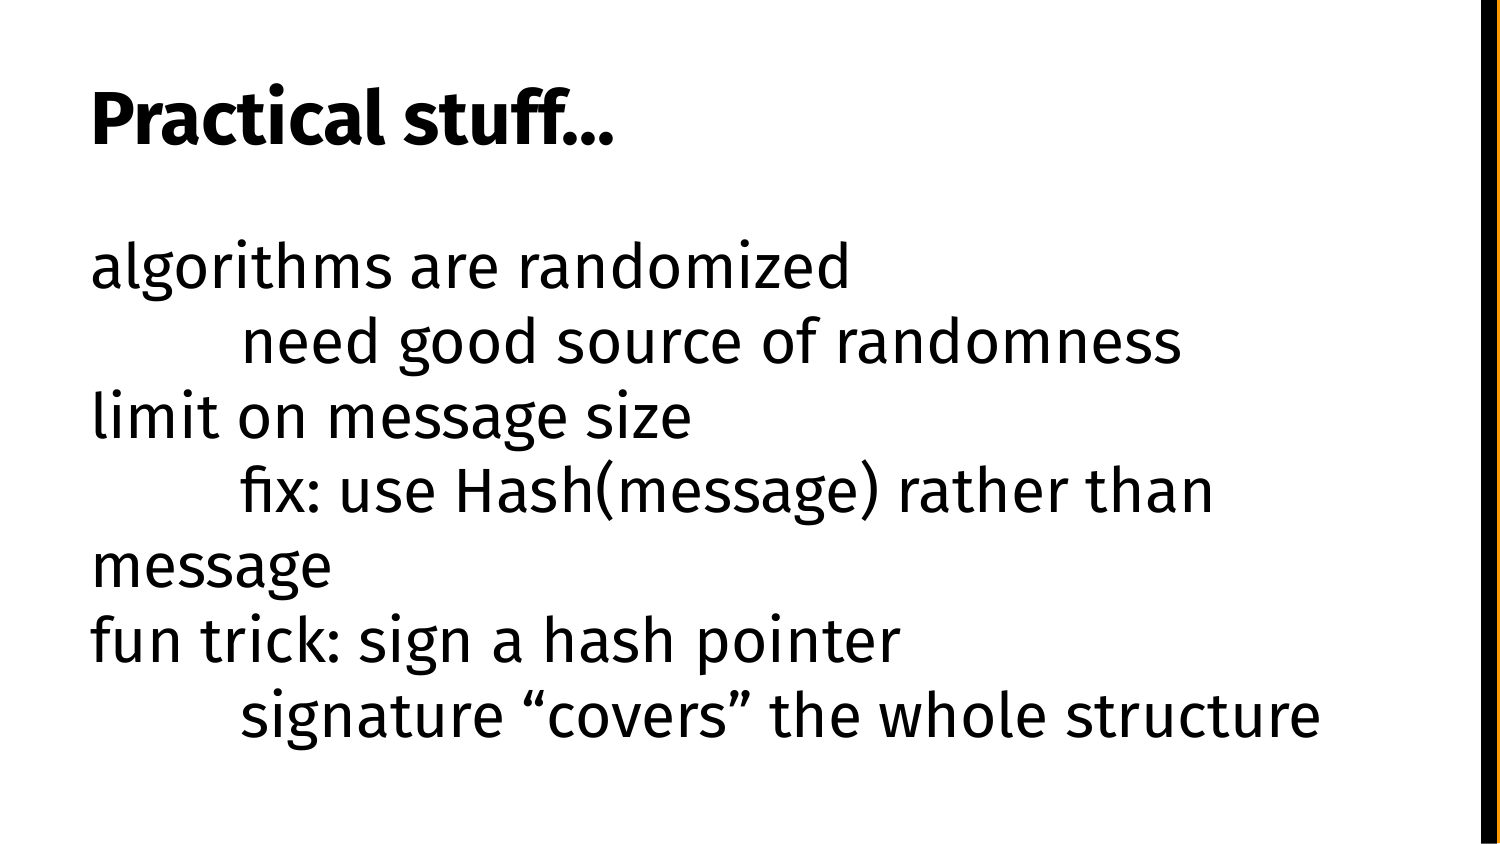

# Practical stuff...
algorithms are randomized
	need good source of randomness
limit on message size
	fix: use Hash(message) rather than message
fun trick: sign a hash pointer
	signature “covers” the whole structure